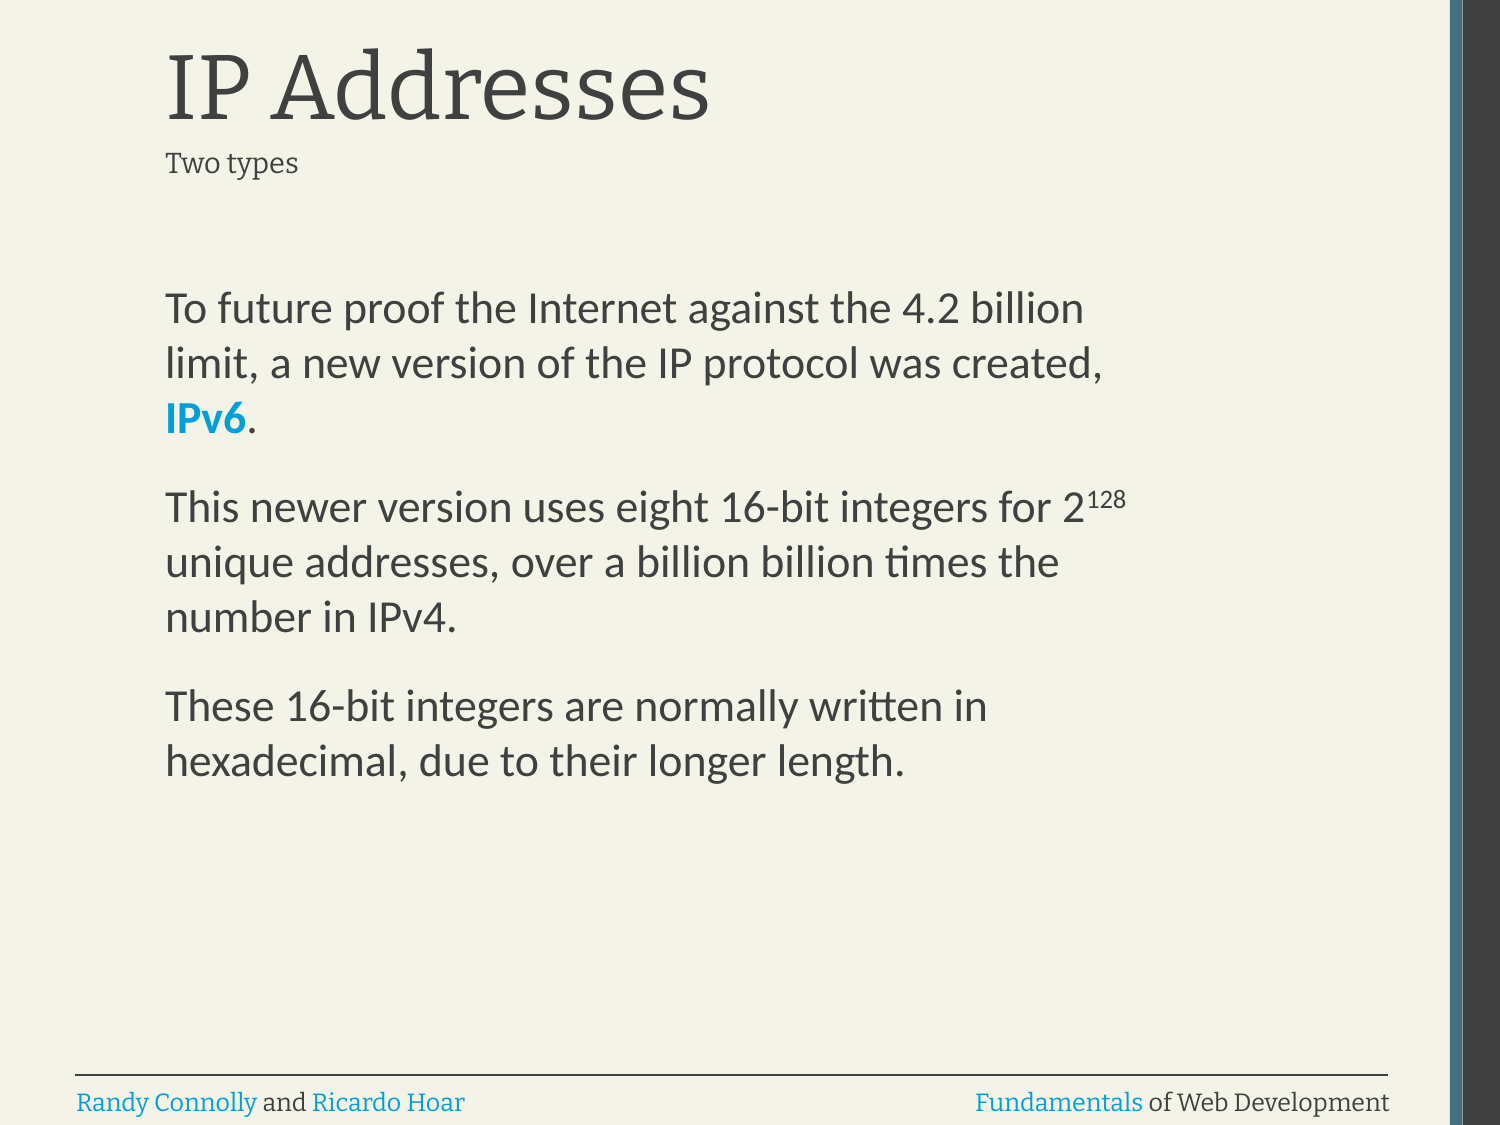

# IP Addresses
Two types
To future proof the Internet against the 4.2 billion limit, a new version of the IP protocol was created, IPv6.
This newer version uses eight 16-bit integers for 2128 unique addresses, over a billion billion times the number in IPv4.
These 16-bit integers are normally written in hexadecimal, due to their longer length.